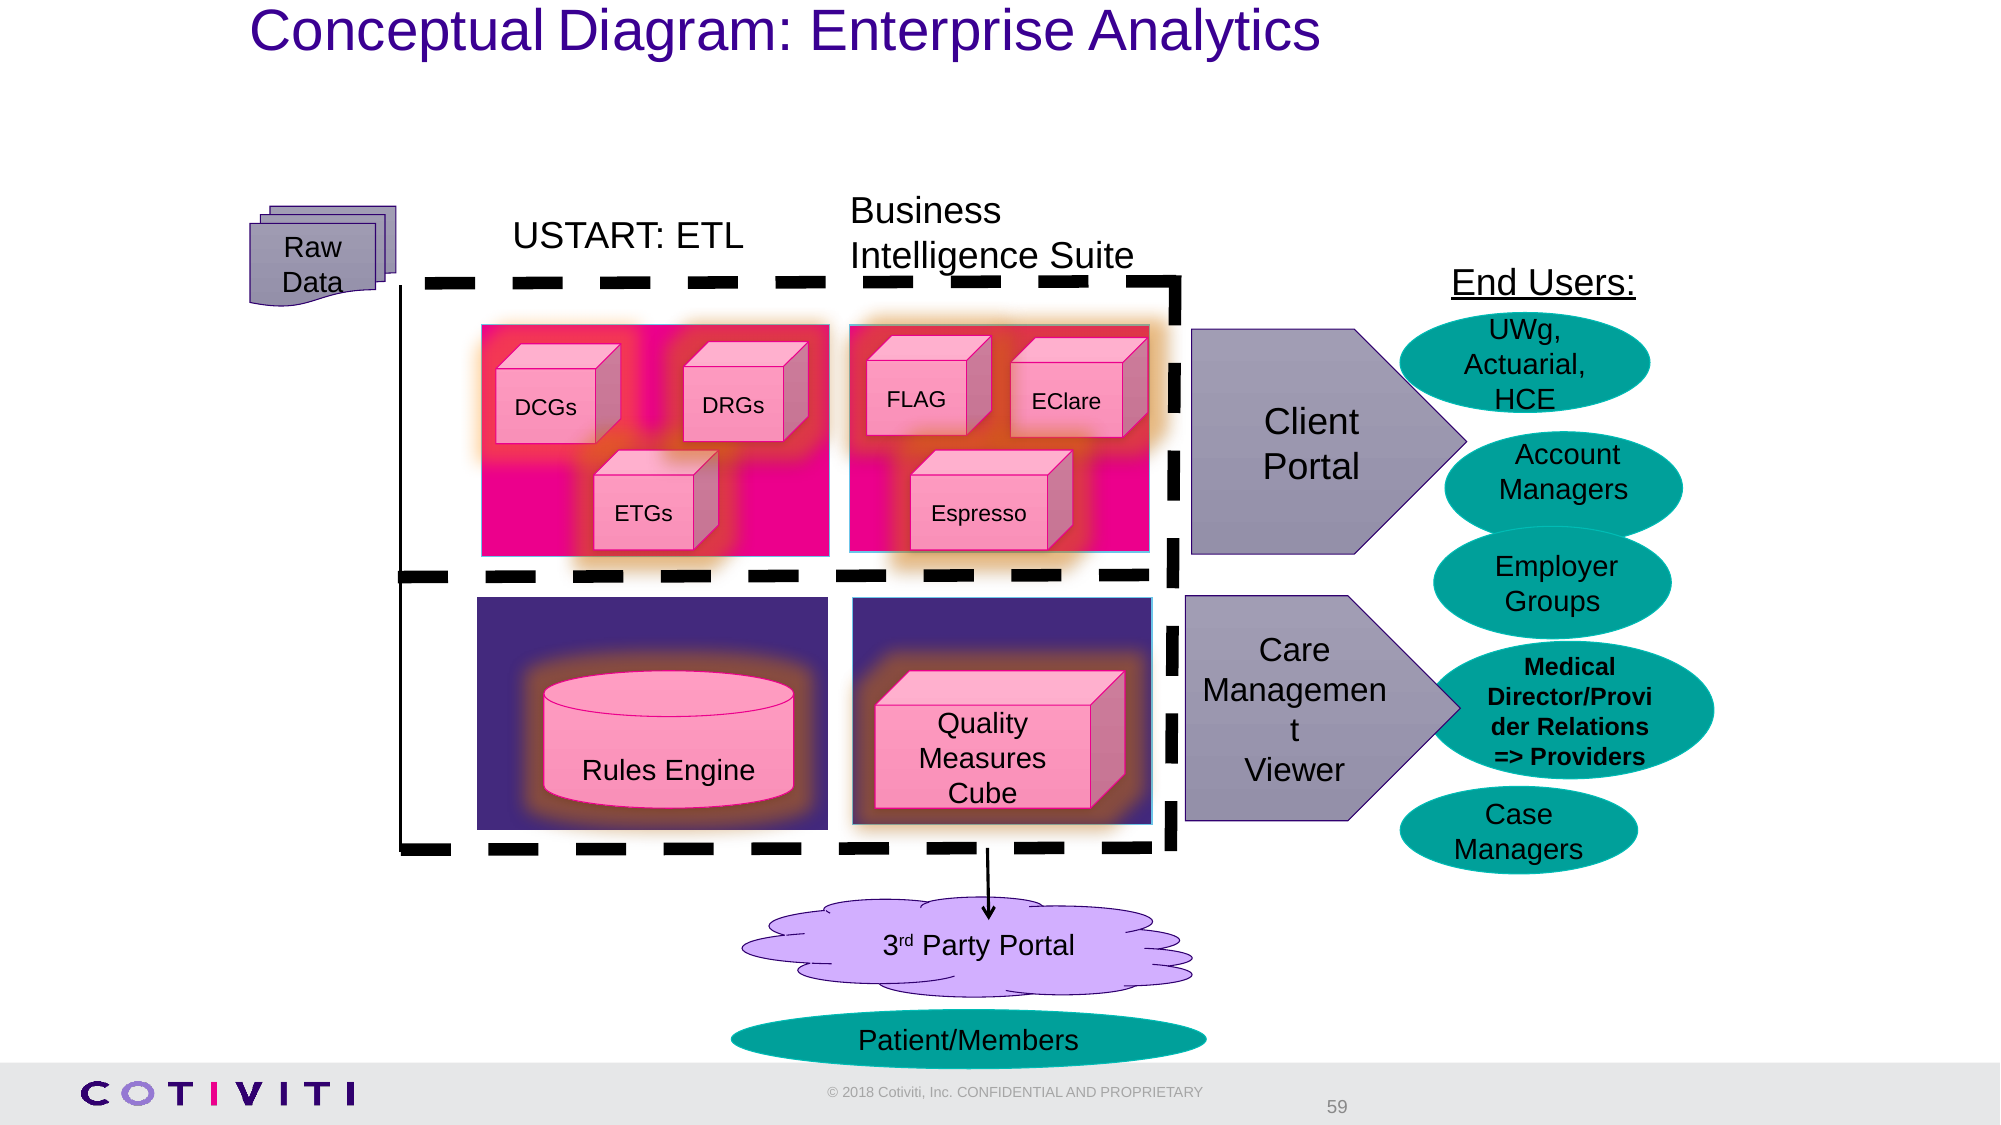

Conceptual Diagram: Enterprise Analytics
Business Intelligence Suite
USTART: ETL
Raw Data
End Users:
UWg, Actuarial, HCE

  Client
  Portal
FLAG
EClare
DRGs
DCGs
 Account Managers
ETGs
Espresso
 Employer Groups
Care Management
Viewer

Medical Director/Provider Relations => Providers
Rules Engine
Quality Measures
Cube
3rd Party Portal
Case Managers
Patient/Members
59